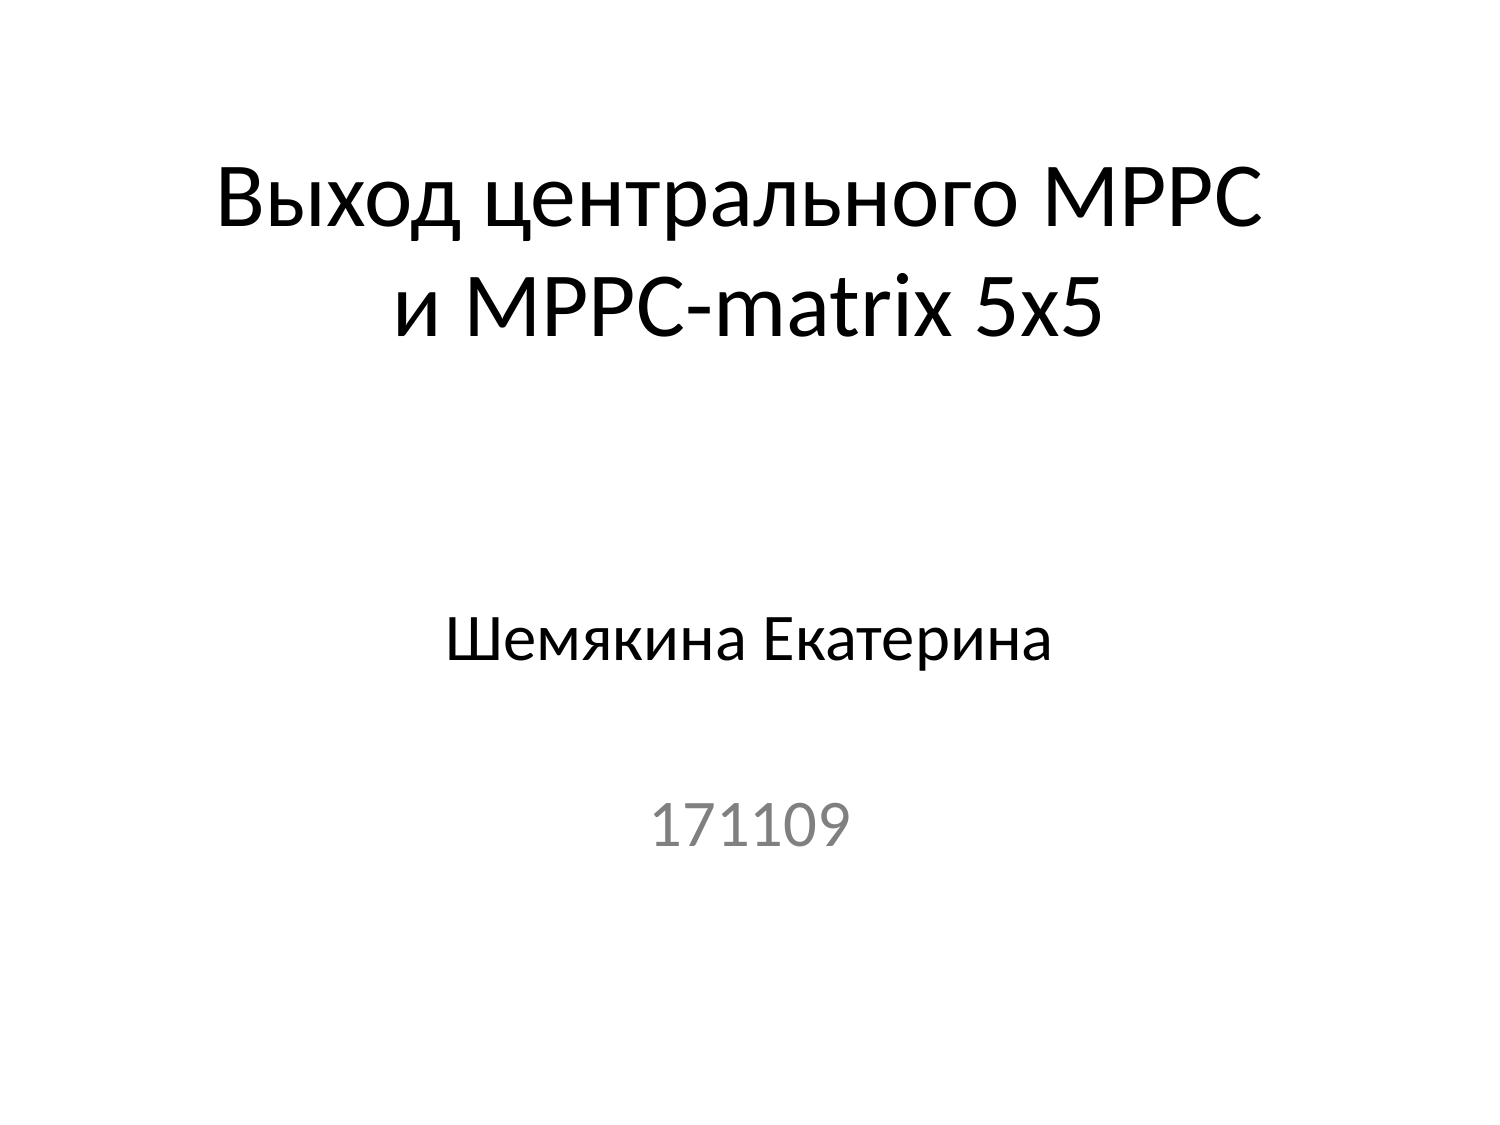

# Выход центрального MPPC и MPPC-matrix 5x5
Шемякина Екатерина

171109